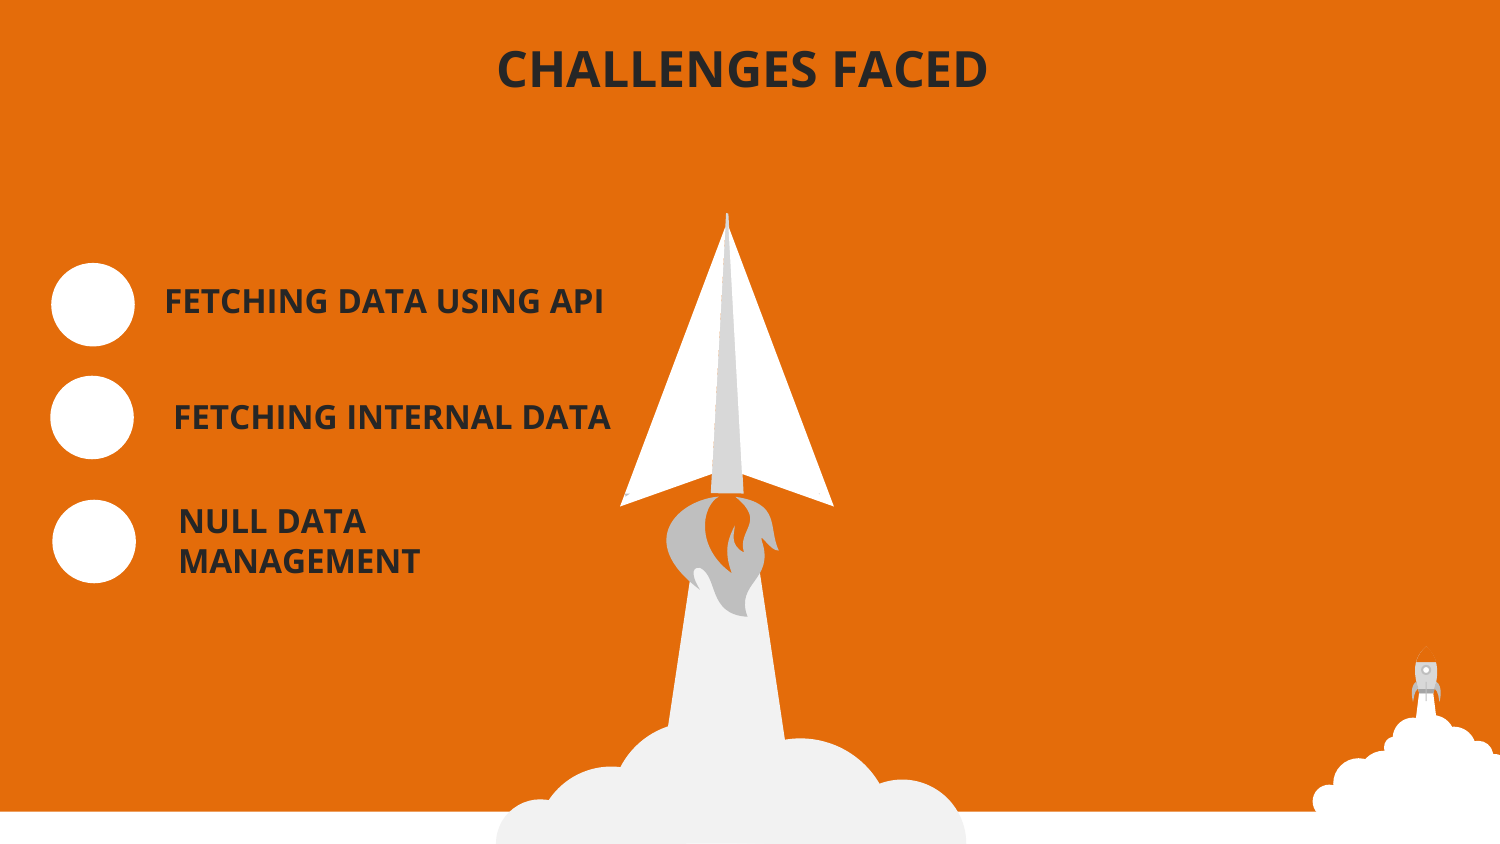

CHALLENGES FACED

FETCHING DATA USING API

FETCHING INTERNAL DATA

NULL DATA MANAGEMENT